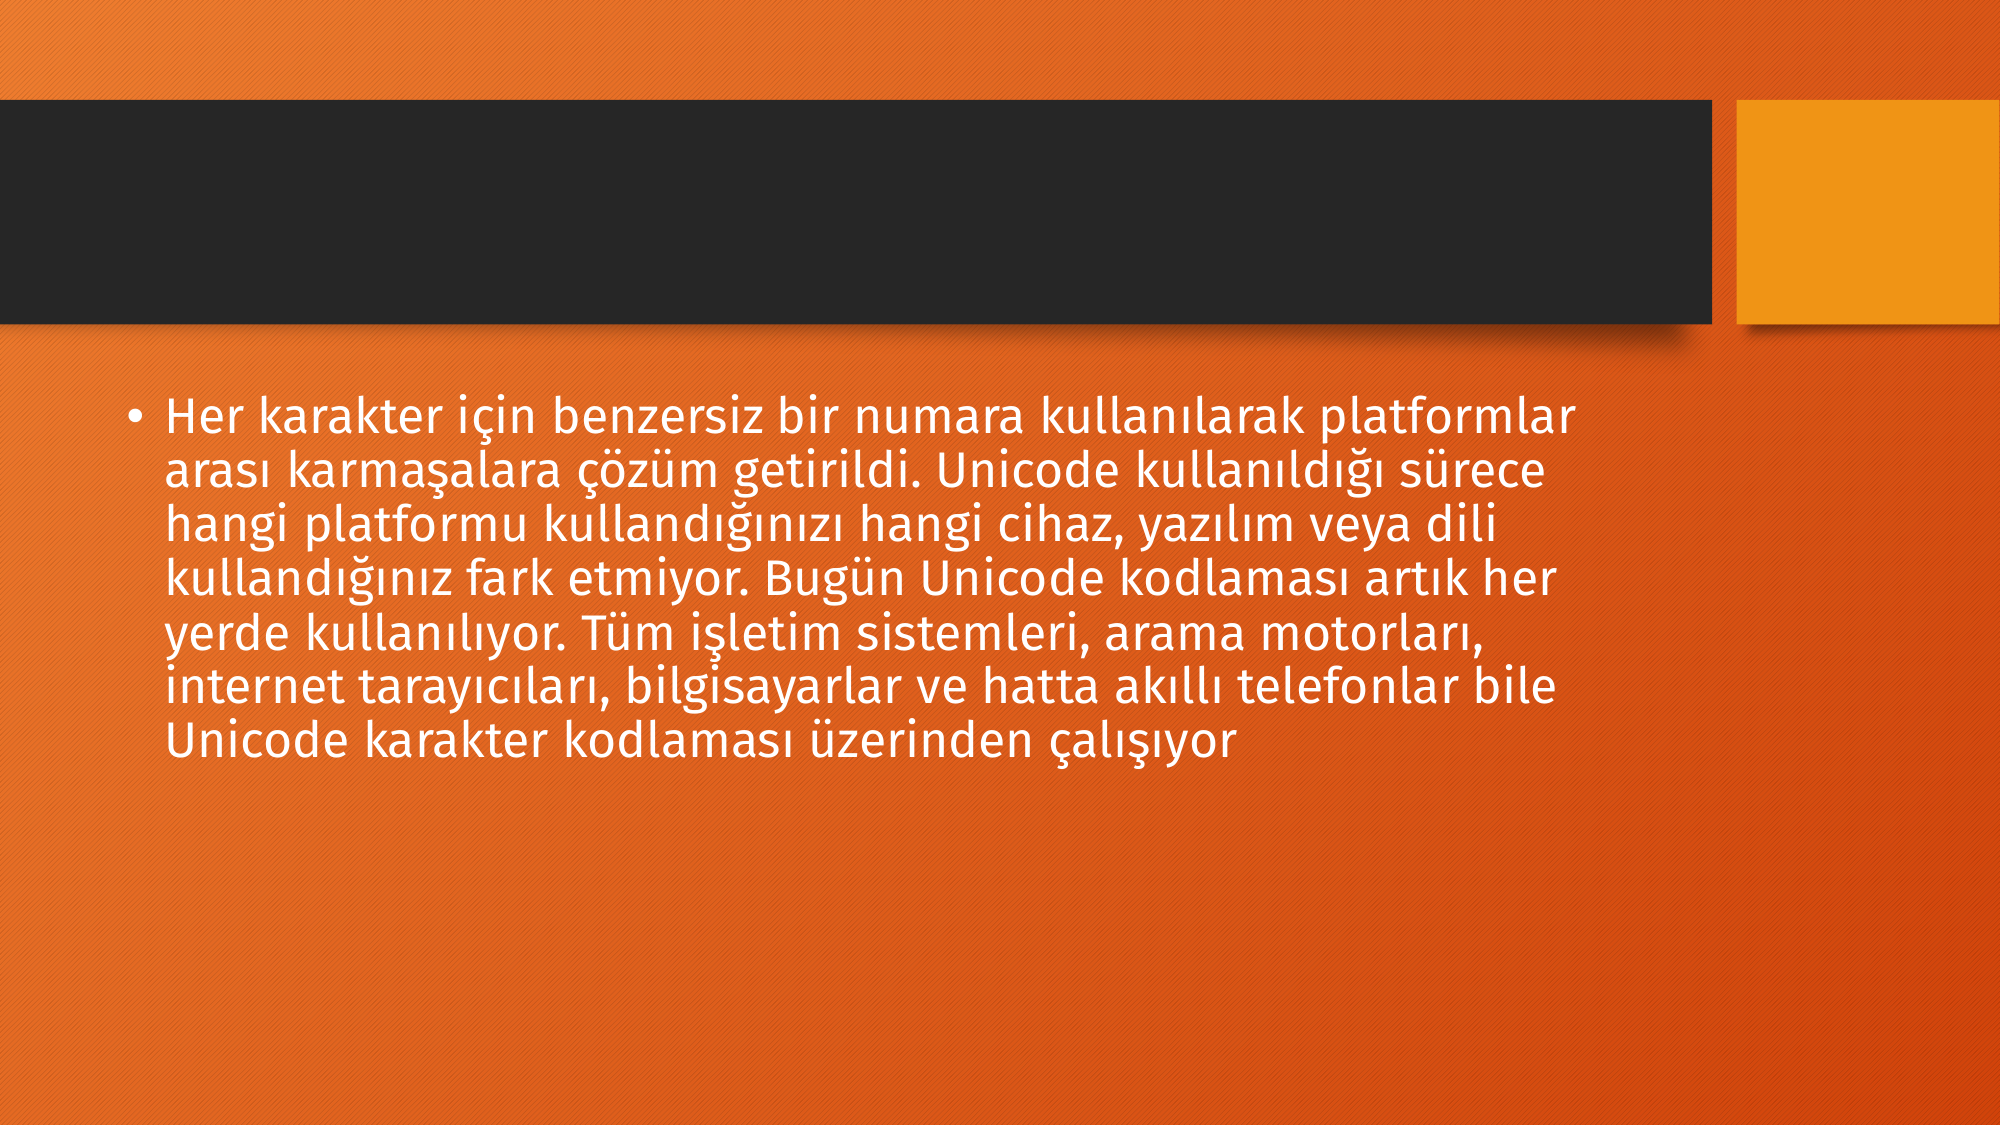

Her karakter için benzersiz bir numara kullanılarak platformlar arası karmaşalara çözüm getirildi. Unicode kullanıldığı sürece hangi platformu kullandığınızı hangi cihaz, yazılım veya dili kullandığınız fark etmiyor. Bugün Unicode kodlaması artık her yerde kullanılıyor. Tüm işletim sistemleri, arama motorları, internet tarayıcıları, bilgisayarlar ve hatta akıllı telefonlar bile Unicode karakter kodlaması üzerinden çalışıyor